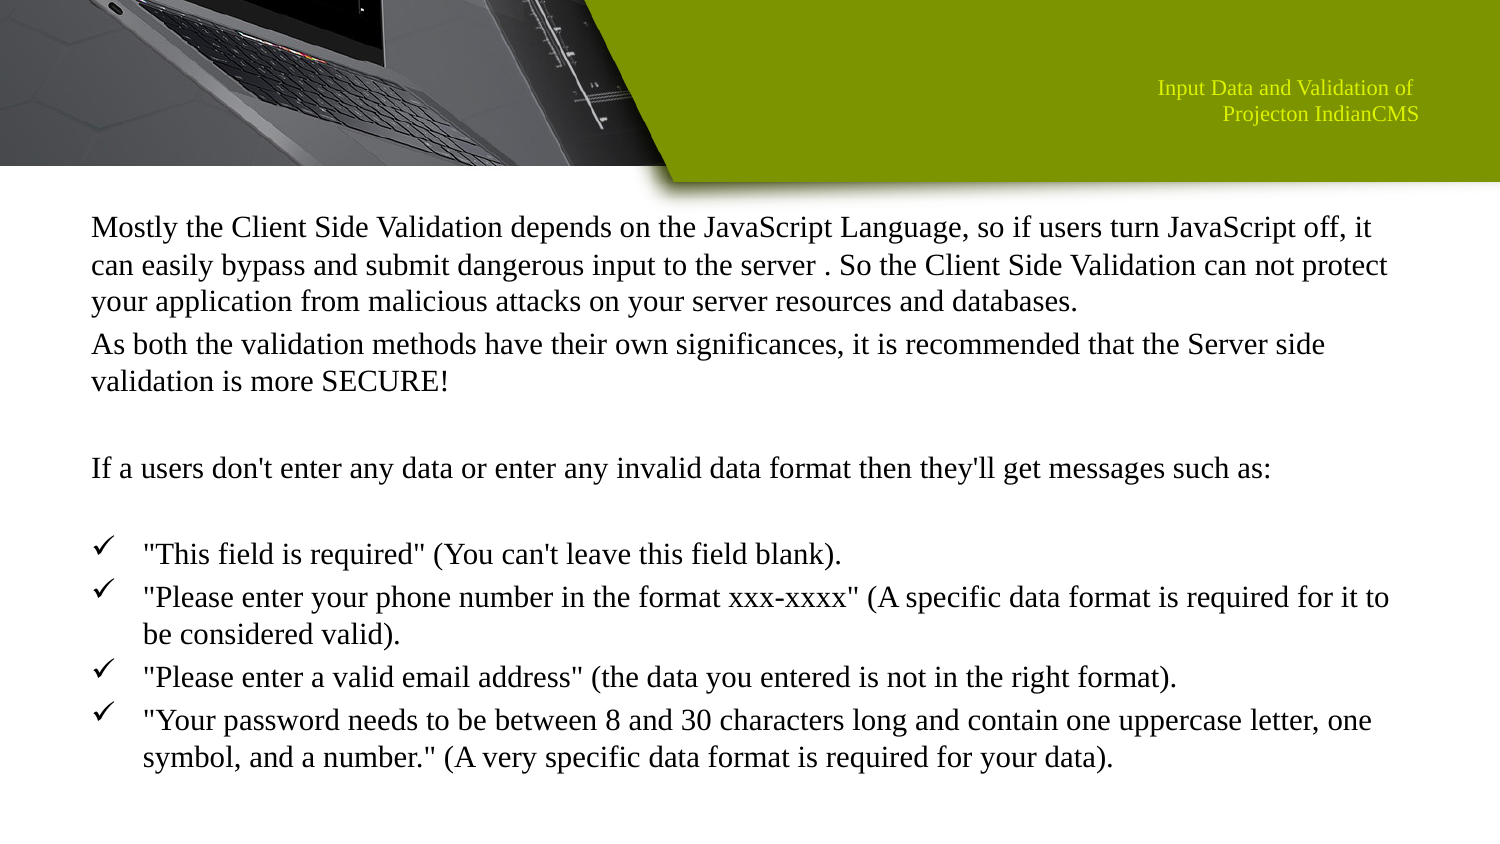

# Input Data and Validation of Projecton IndianCMS
Mostly the Client Side Validation depends on the JavaScript Language, so if users turn JavaScript off, it can easily bypass and submit dangerous input to the server . So the Client Side Validation can not protect your application from malicious attacks on your server resources and databases.
As both the validation methods have their own significances, it is recommended that the Server side validation is more SECURE!

If a users don't enter any data or enter any invalid data format then they'll get messages such as:

"This field is required" (You can't leave this field blank).
"Please enter your phone number in the format xxx-xxxx" (A specific data format is required for it to be considered valid).
"Please enter a valid email address" (the data you entered is not in the right format).
"Your password needs to be between 8 and 30 characters long and contain one uppercase letter, one symbol, and a number." (A very specific data format is required for your data).